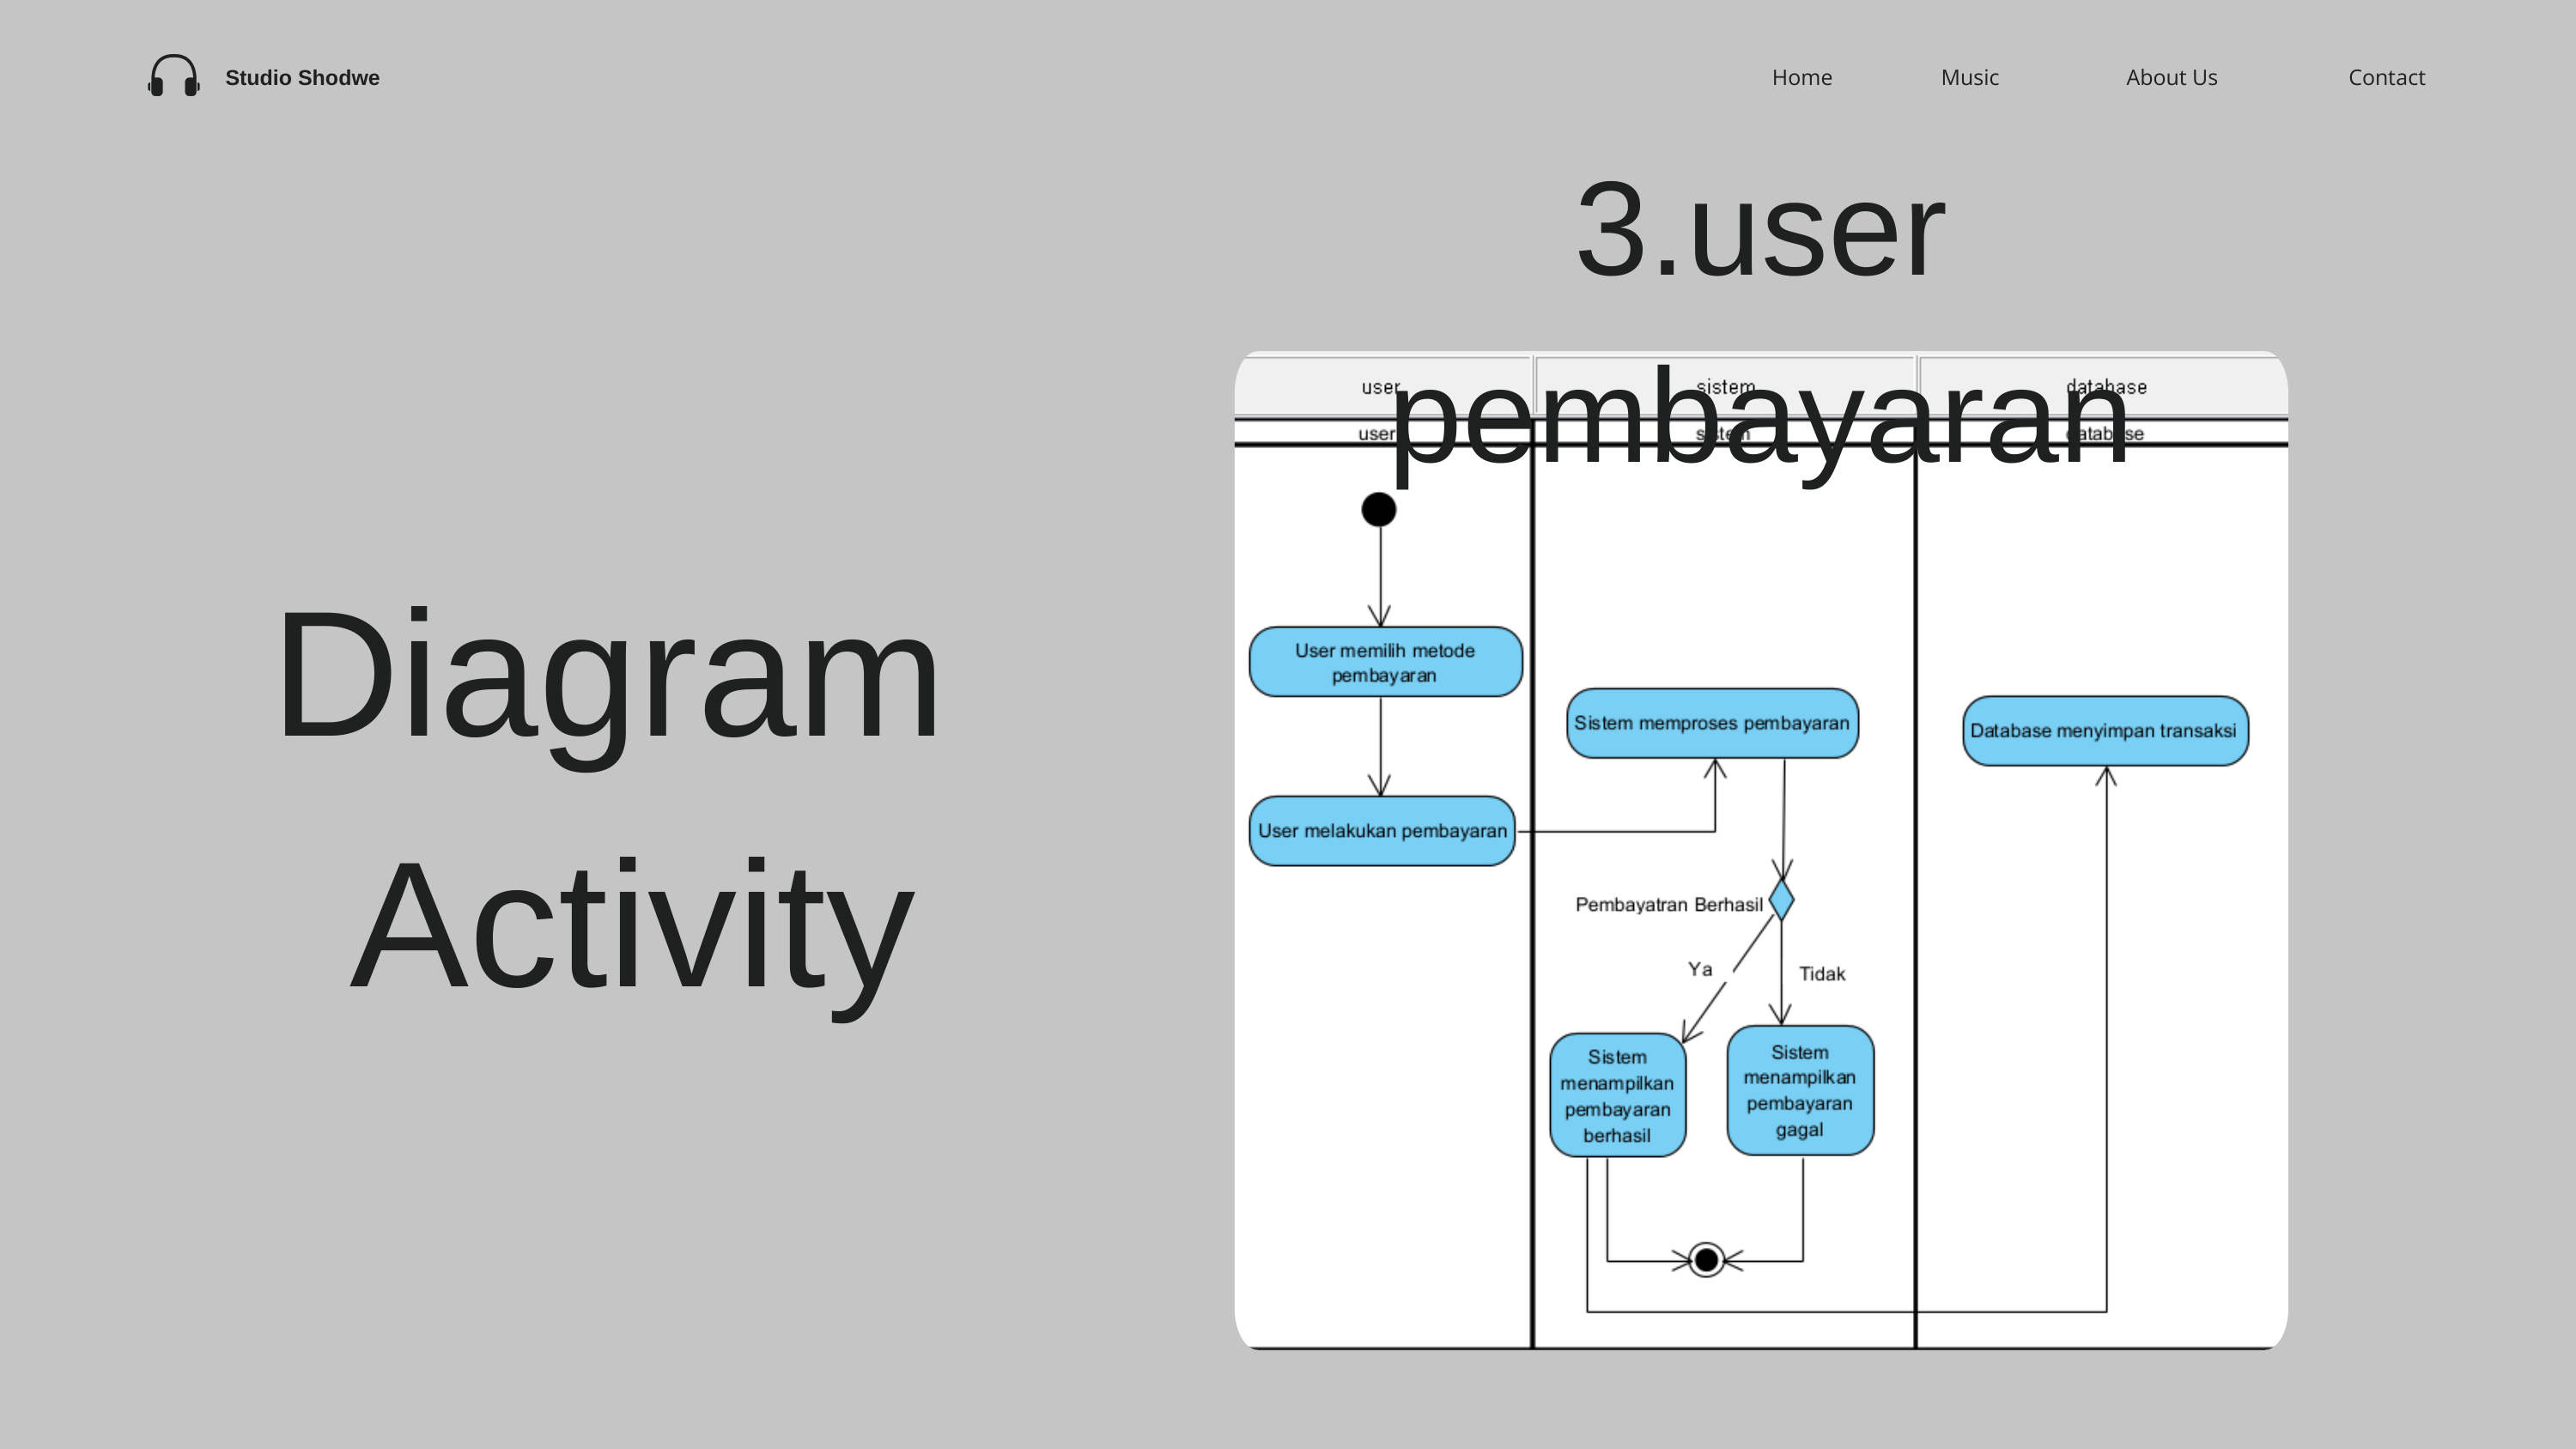

Home
Music
About Us
Contact
Studio Shodwe
3.user pembayaran

Diagram
 Activity